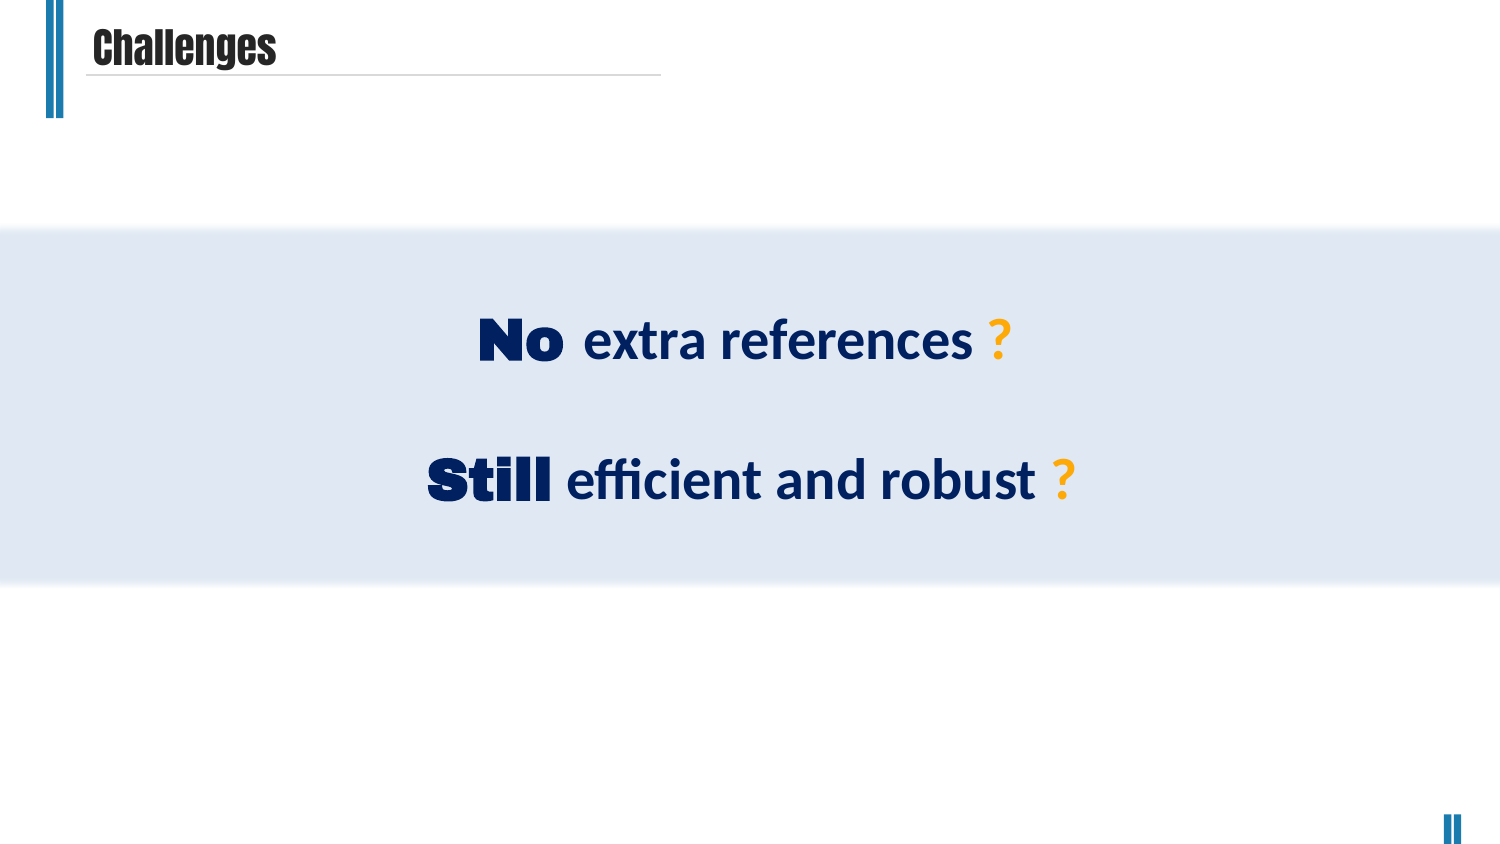

Challenges

No extra references ?

Still efficient and robust ?